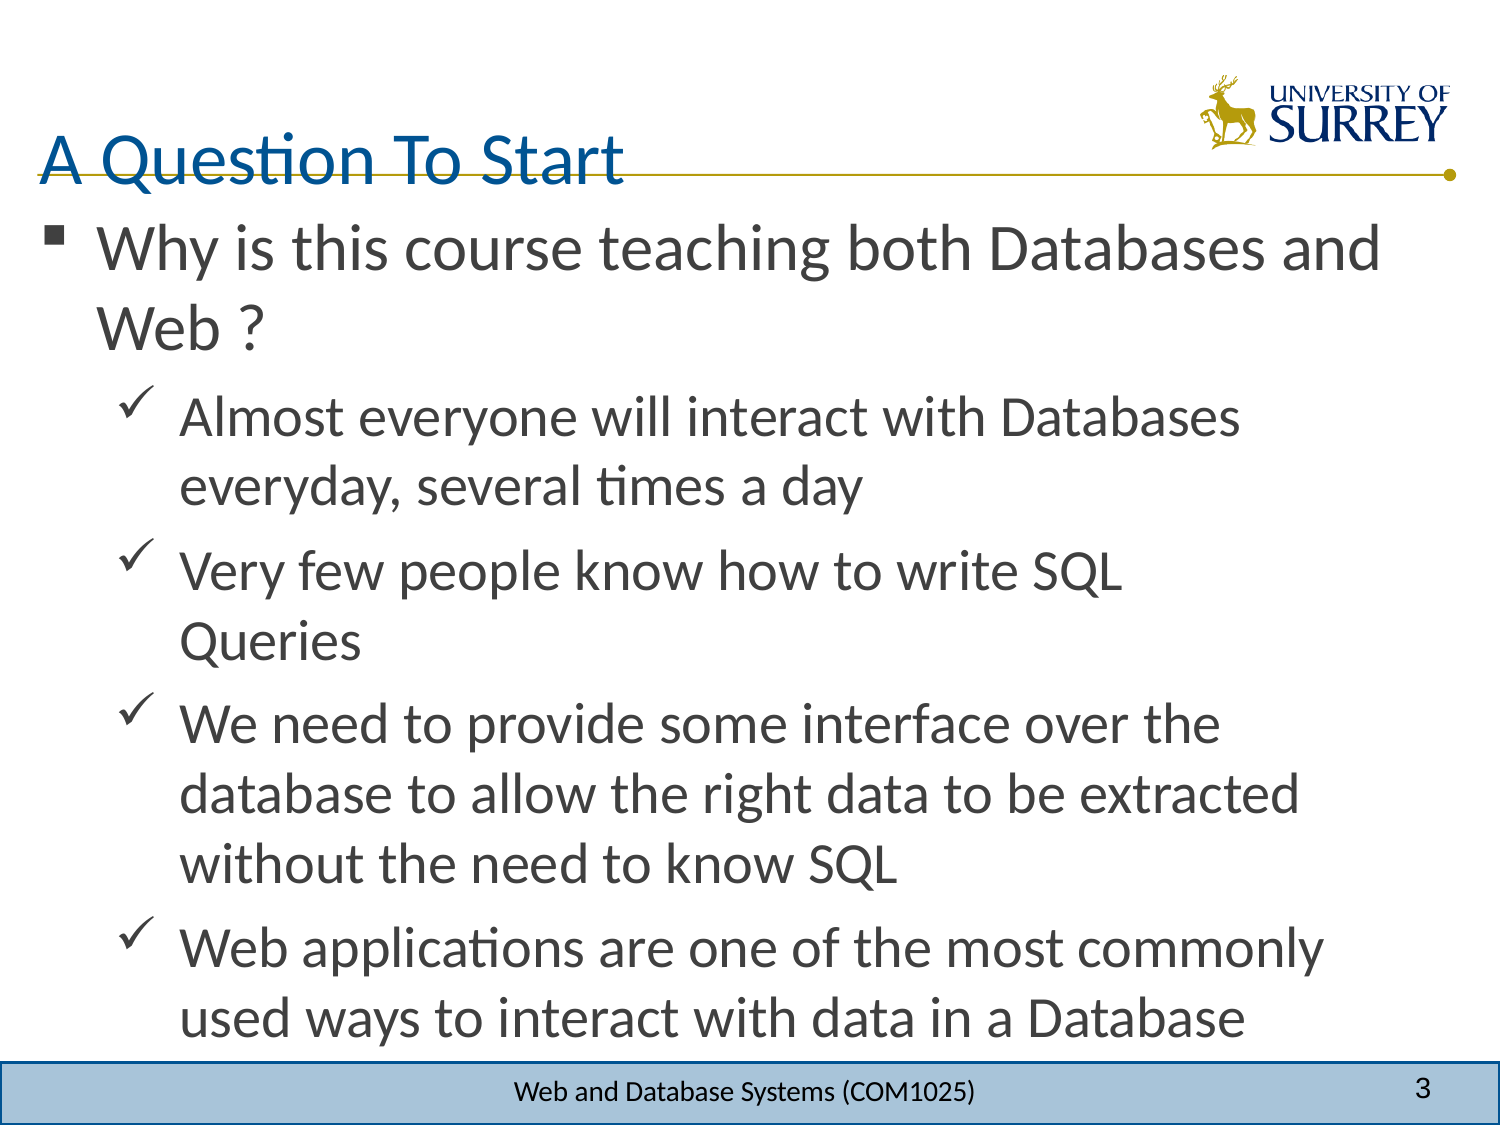

# A Question To Start
Why is this course teaching both Databases and Web ?
Almost everyone will interact with Databases everyday, several times a day
Very few people know how to write SQL Queries
We need to provide some interface over the database to allow the right data to be extracted without the need to know SQL
Web applications are one of the most commonly used ways to interact with data in a Database
3
Web and Database Systems (COM1025)